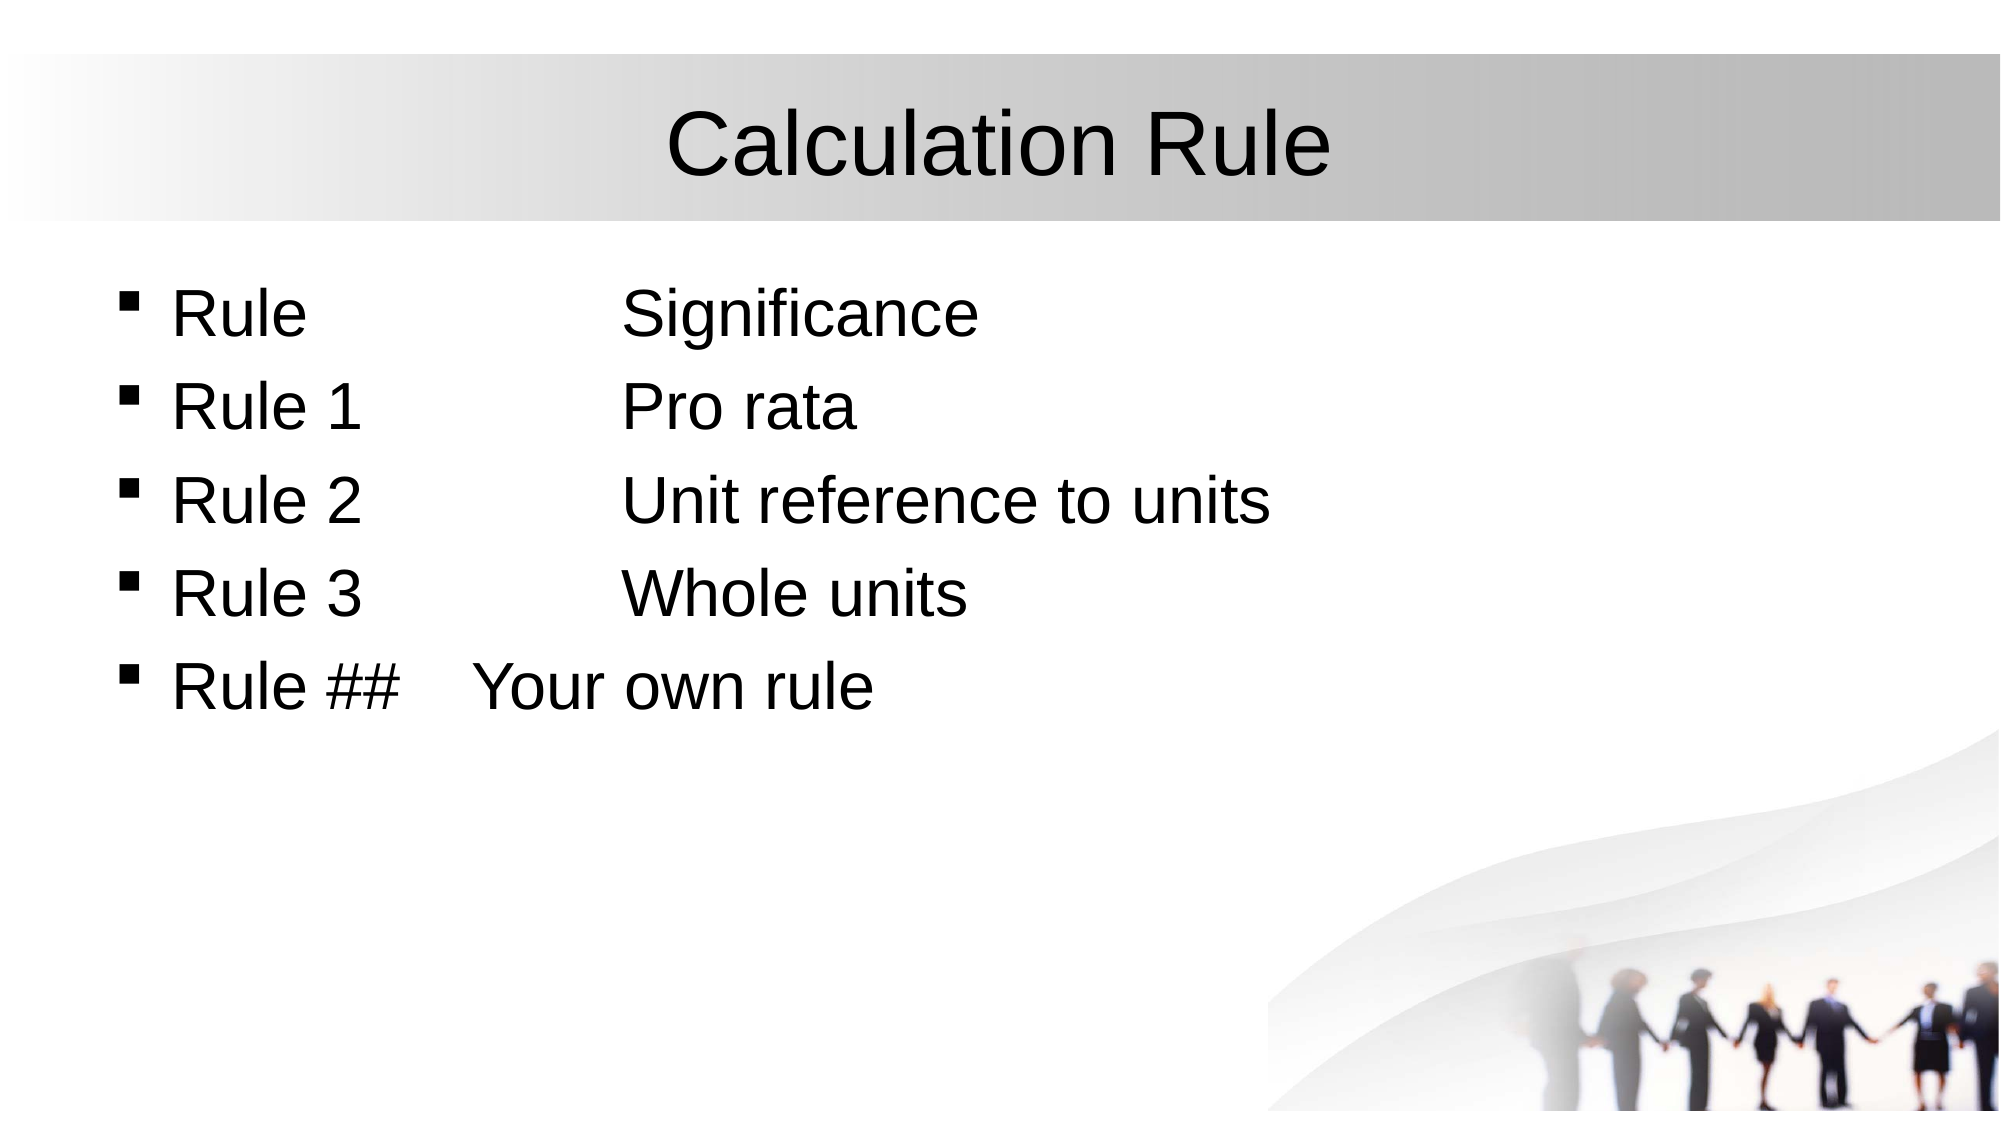

# Calculation Rule
Rule 		Significance
Rule 1 		Pro rata
Rule 2 		Unit reference to units
Rule 3 		Whole units
Rule ## 	Your own rule